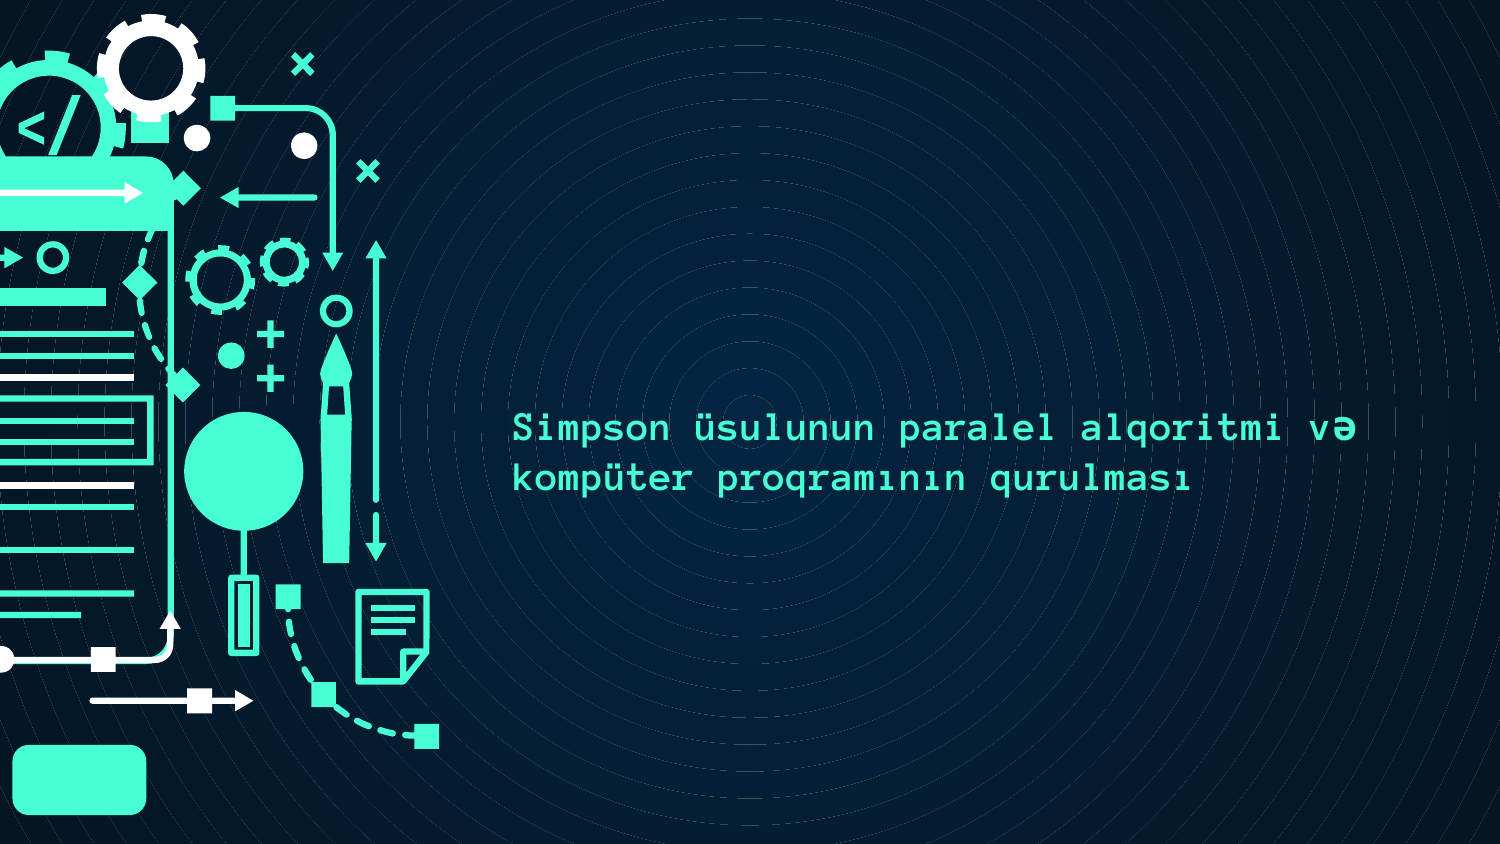

Simpson üsulunun paralel alqoritmi və kompüter proqramının qurulması